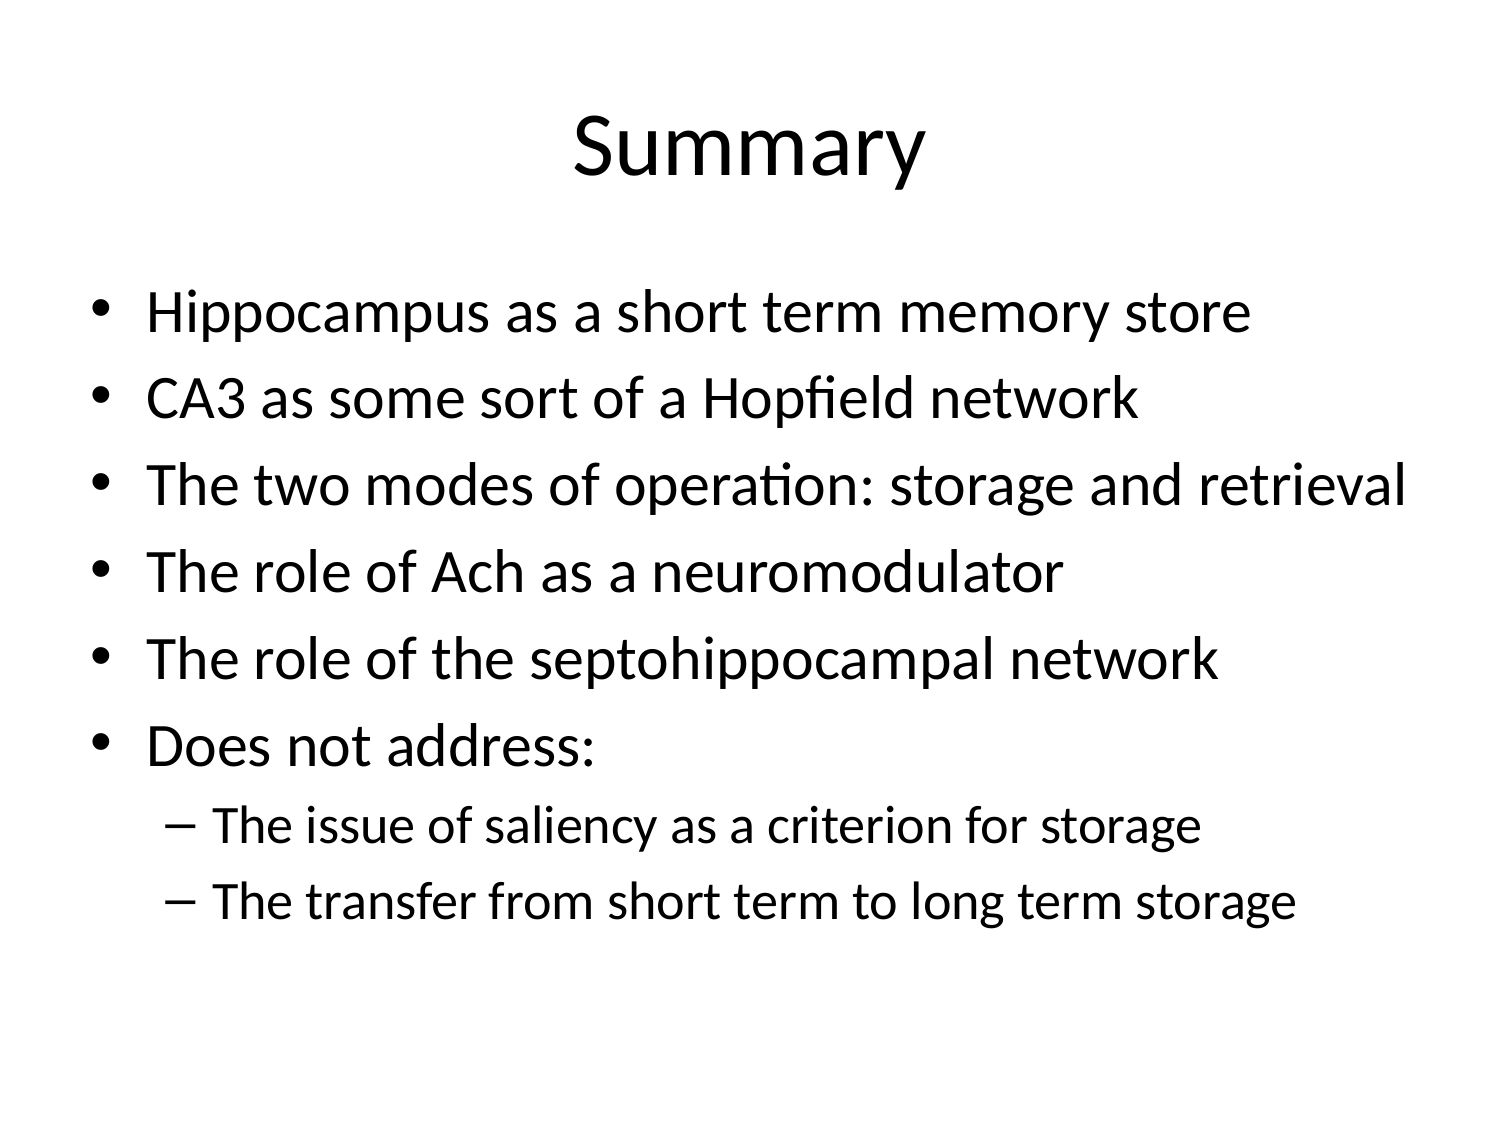

# Summary
Hippocampus as a short term memory store
CA3 as some sort of a Hopfield network
The two modes of operation: storage and retrieval
The role of Ach as a neuromodulator
The role of the septohippocampal network
Does not address:
The issue of saliency as a criterion for storage
The transfer from short term to long term storage